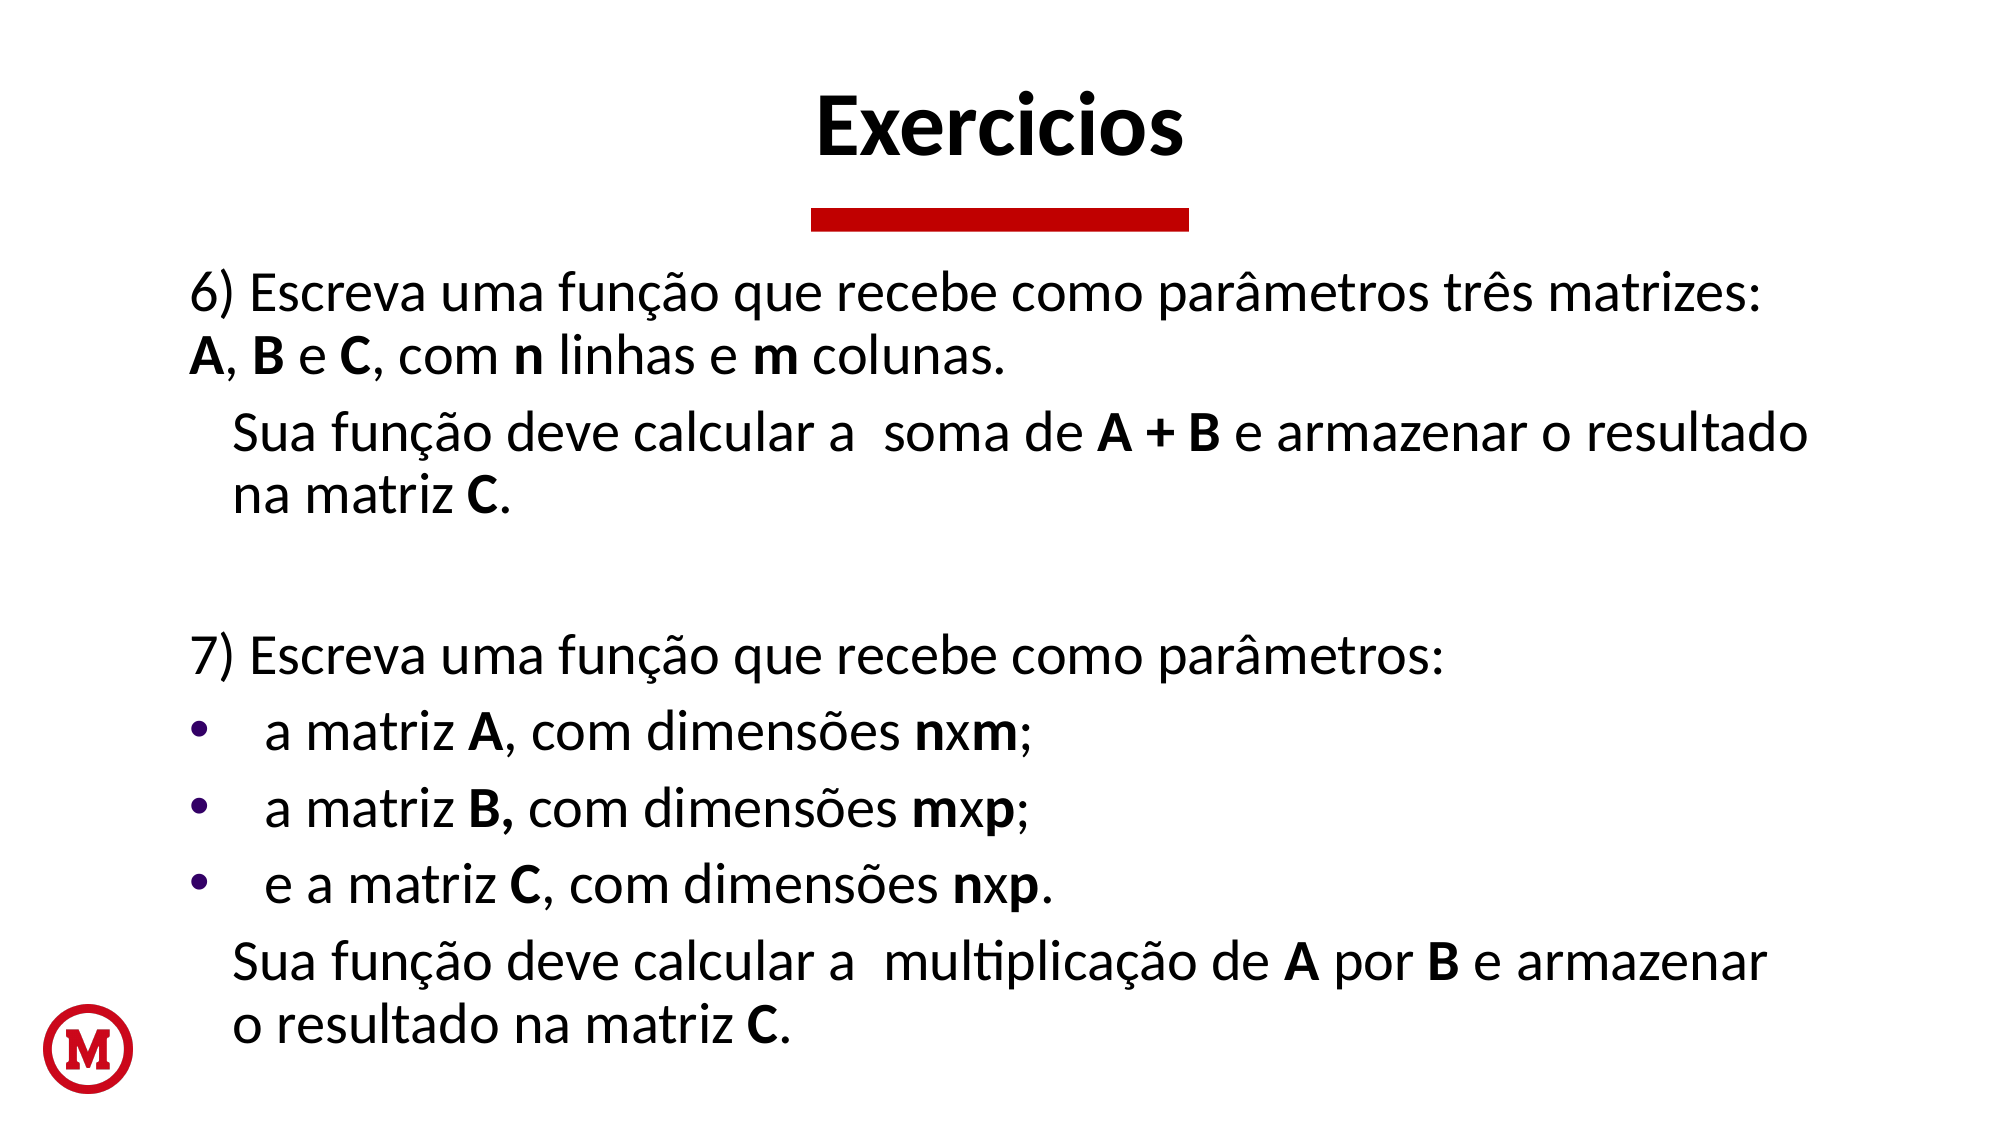

# Exercicios
6) Escreva uma função que recebe como parâmetros três matrizes: A, B e C, com n linhas e m colunas.
	Sua função deve calcular a  soma de A + B e armazenar o resultado na matriz C.

7) Escreva uma função que recebe como parâmetros:
a matriz A, com dimensões nxm;
a matriz B, com dimensões mxp;
e a matriz C, com dimensões nxp.
	Sua função deve calcular a  multiplicação de A por B e armazenar o resultado na matriz C.